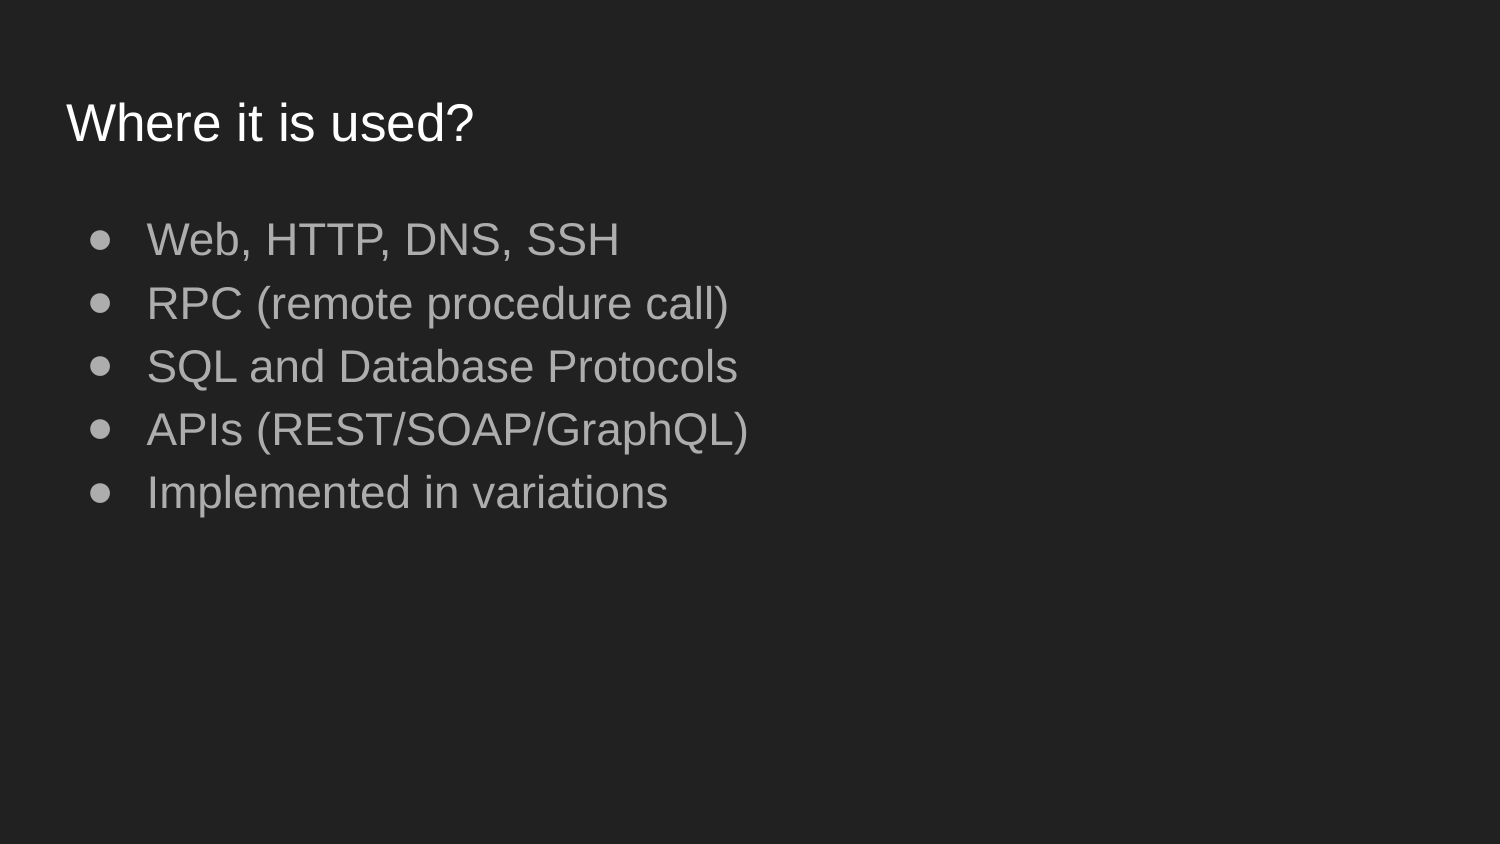

# Where it is used?
Web, HTTP, DNS, SSH
RPC (remote procedure call)
SQL and Database Protocols
APIs (REST/SOAP/GraphQL)
Implemented in variations